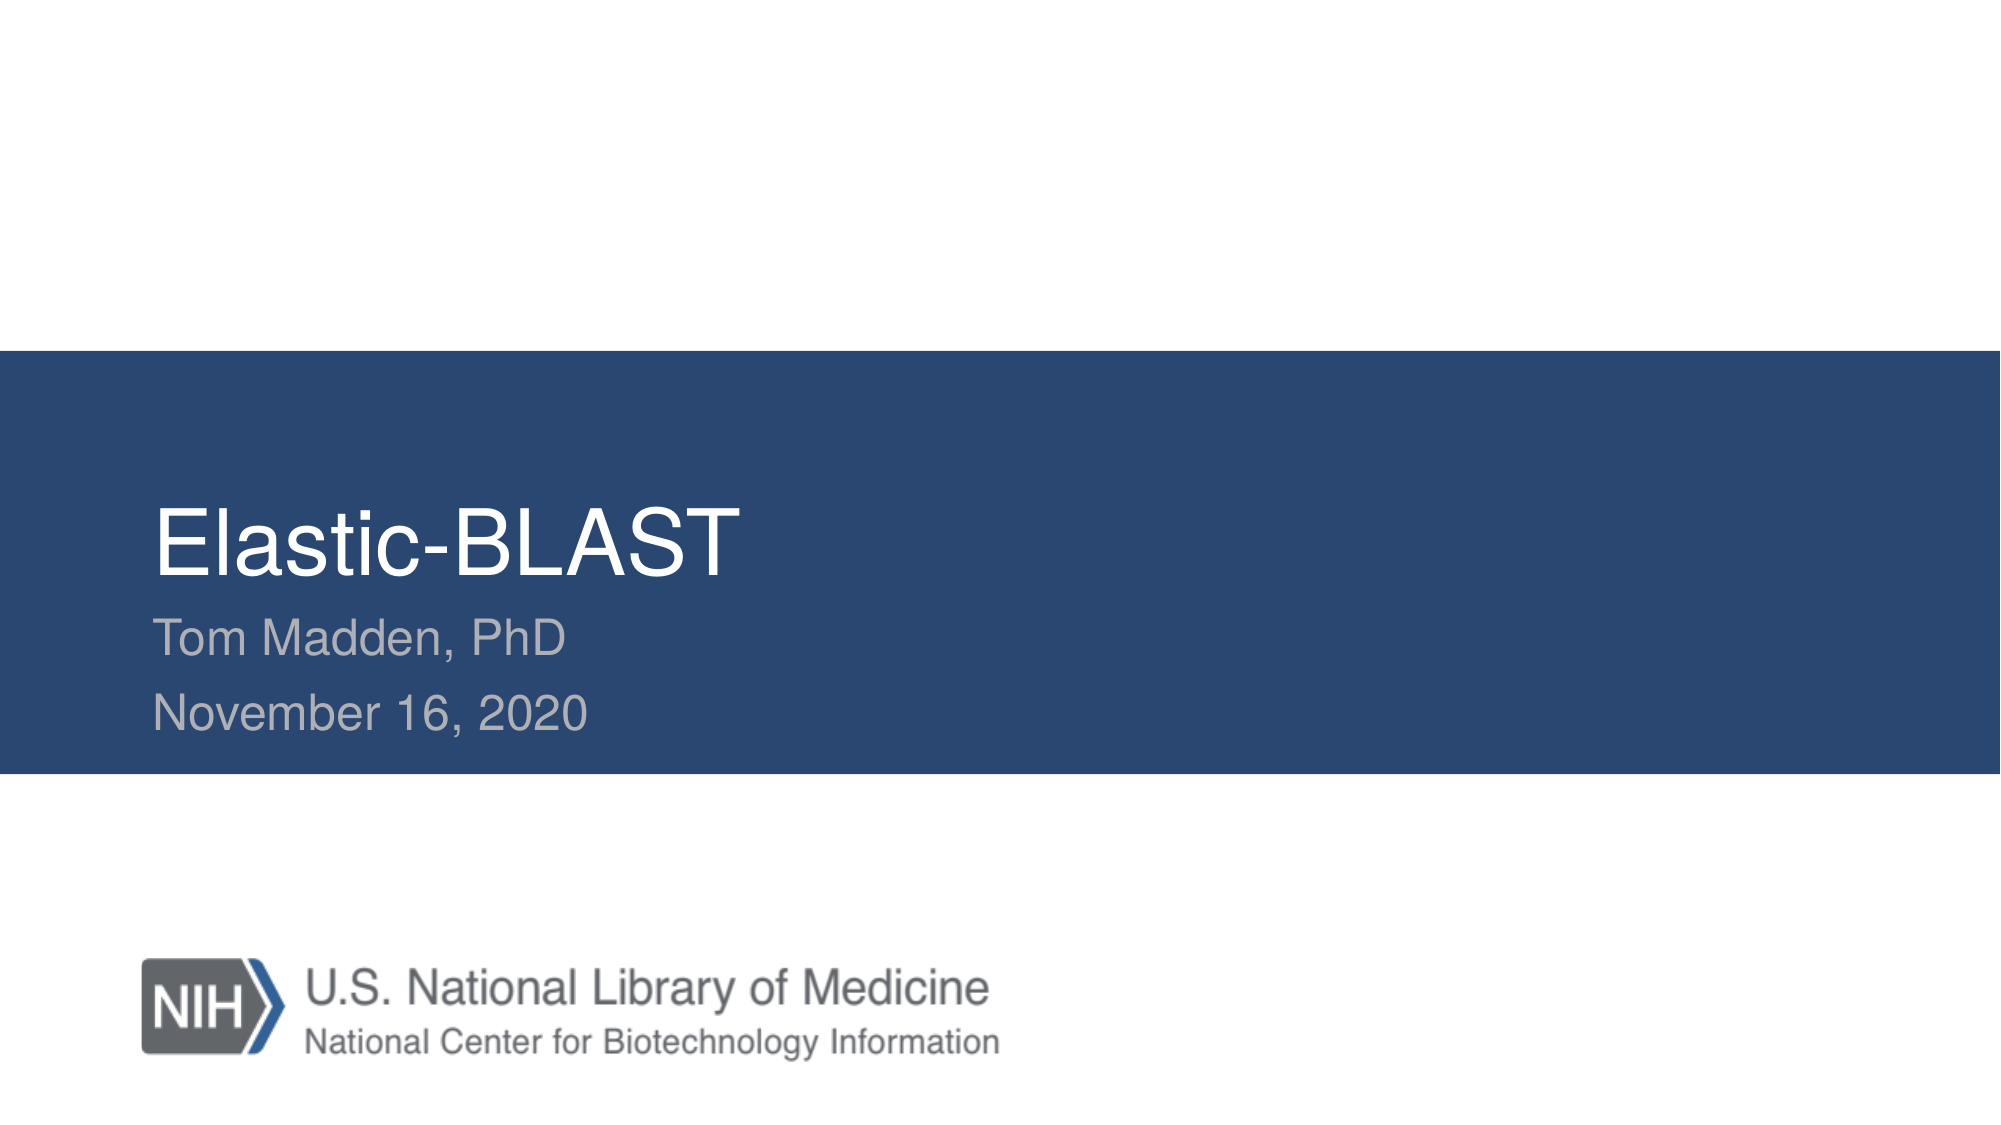

# Elastic-BLAST
Tom Madden, PhD
November 16, 2020